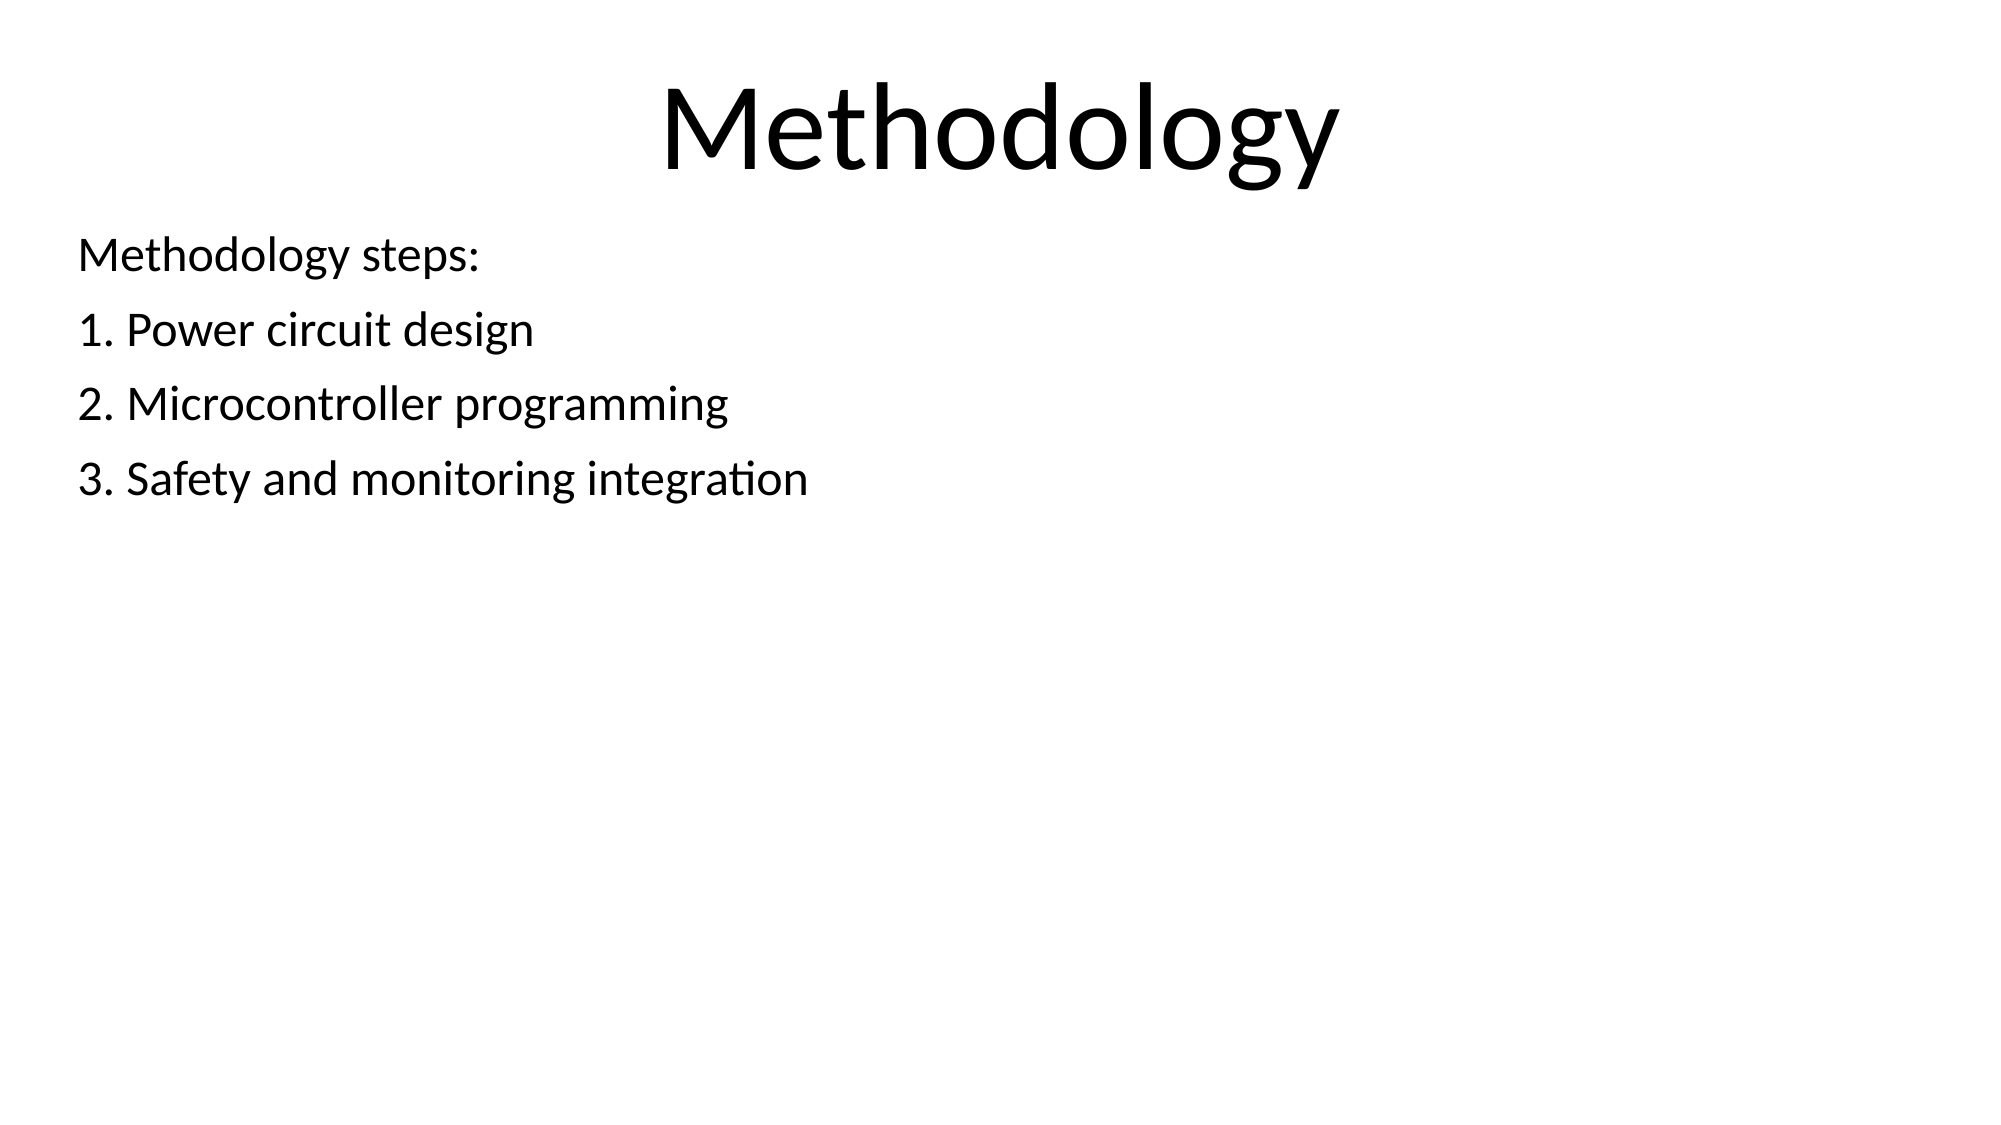

# Methodology
Methodology steps:
1. Power circuit design
2. Microcontroller programming
3. Safety and monitoring integration